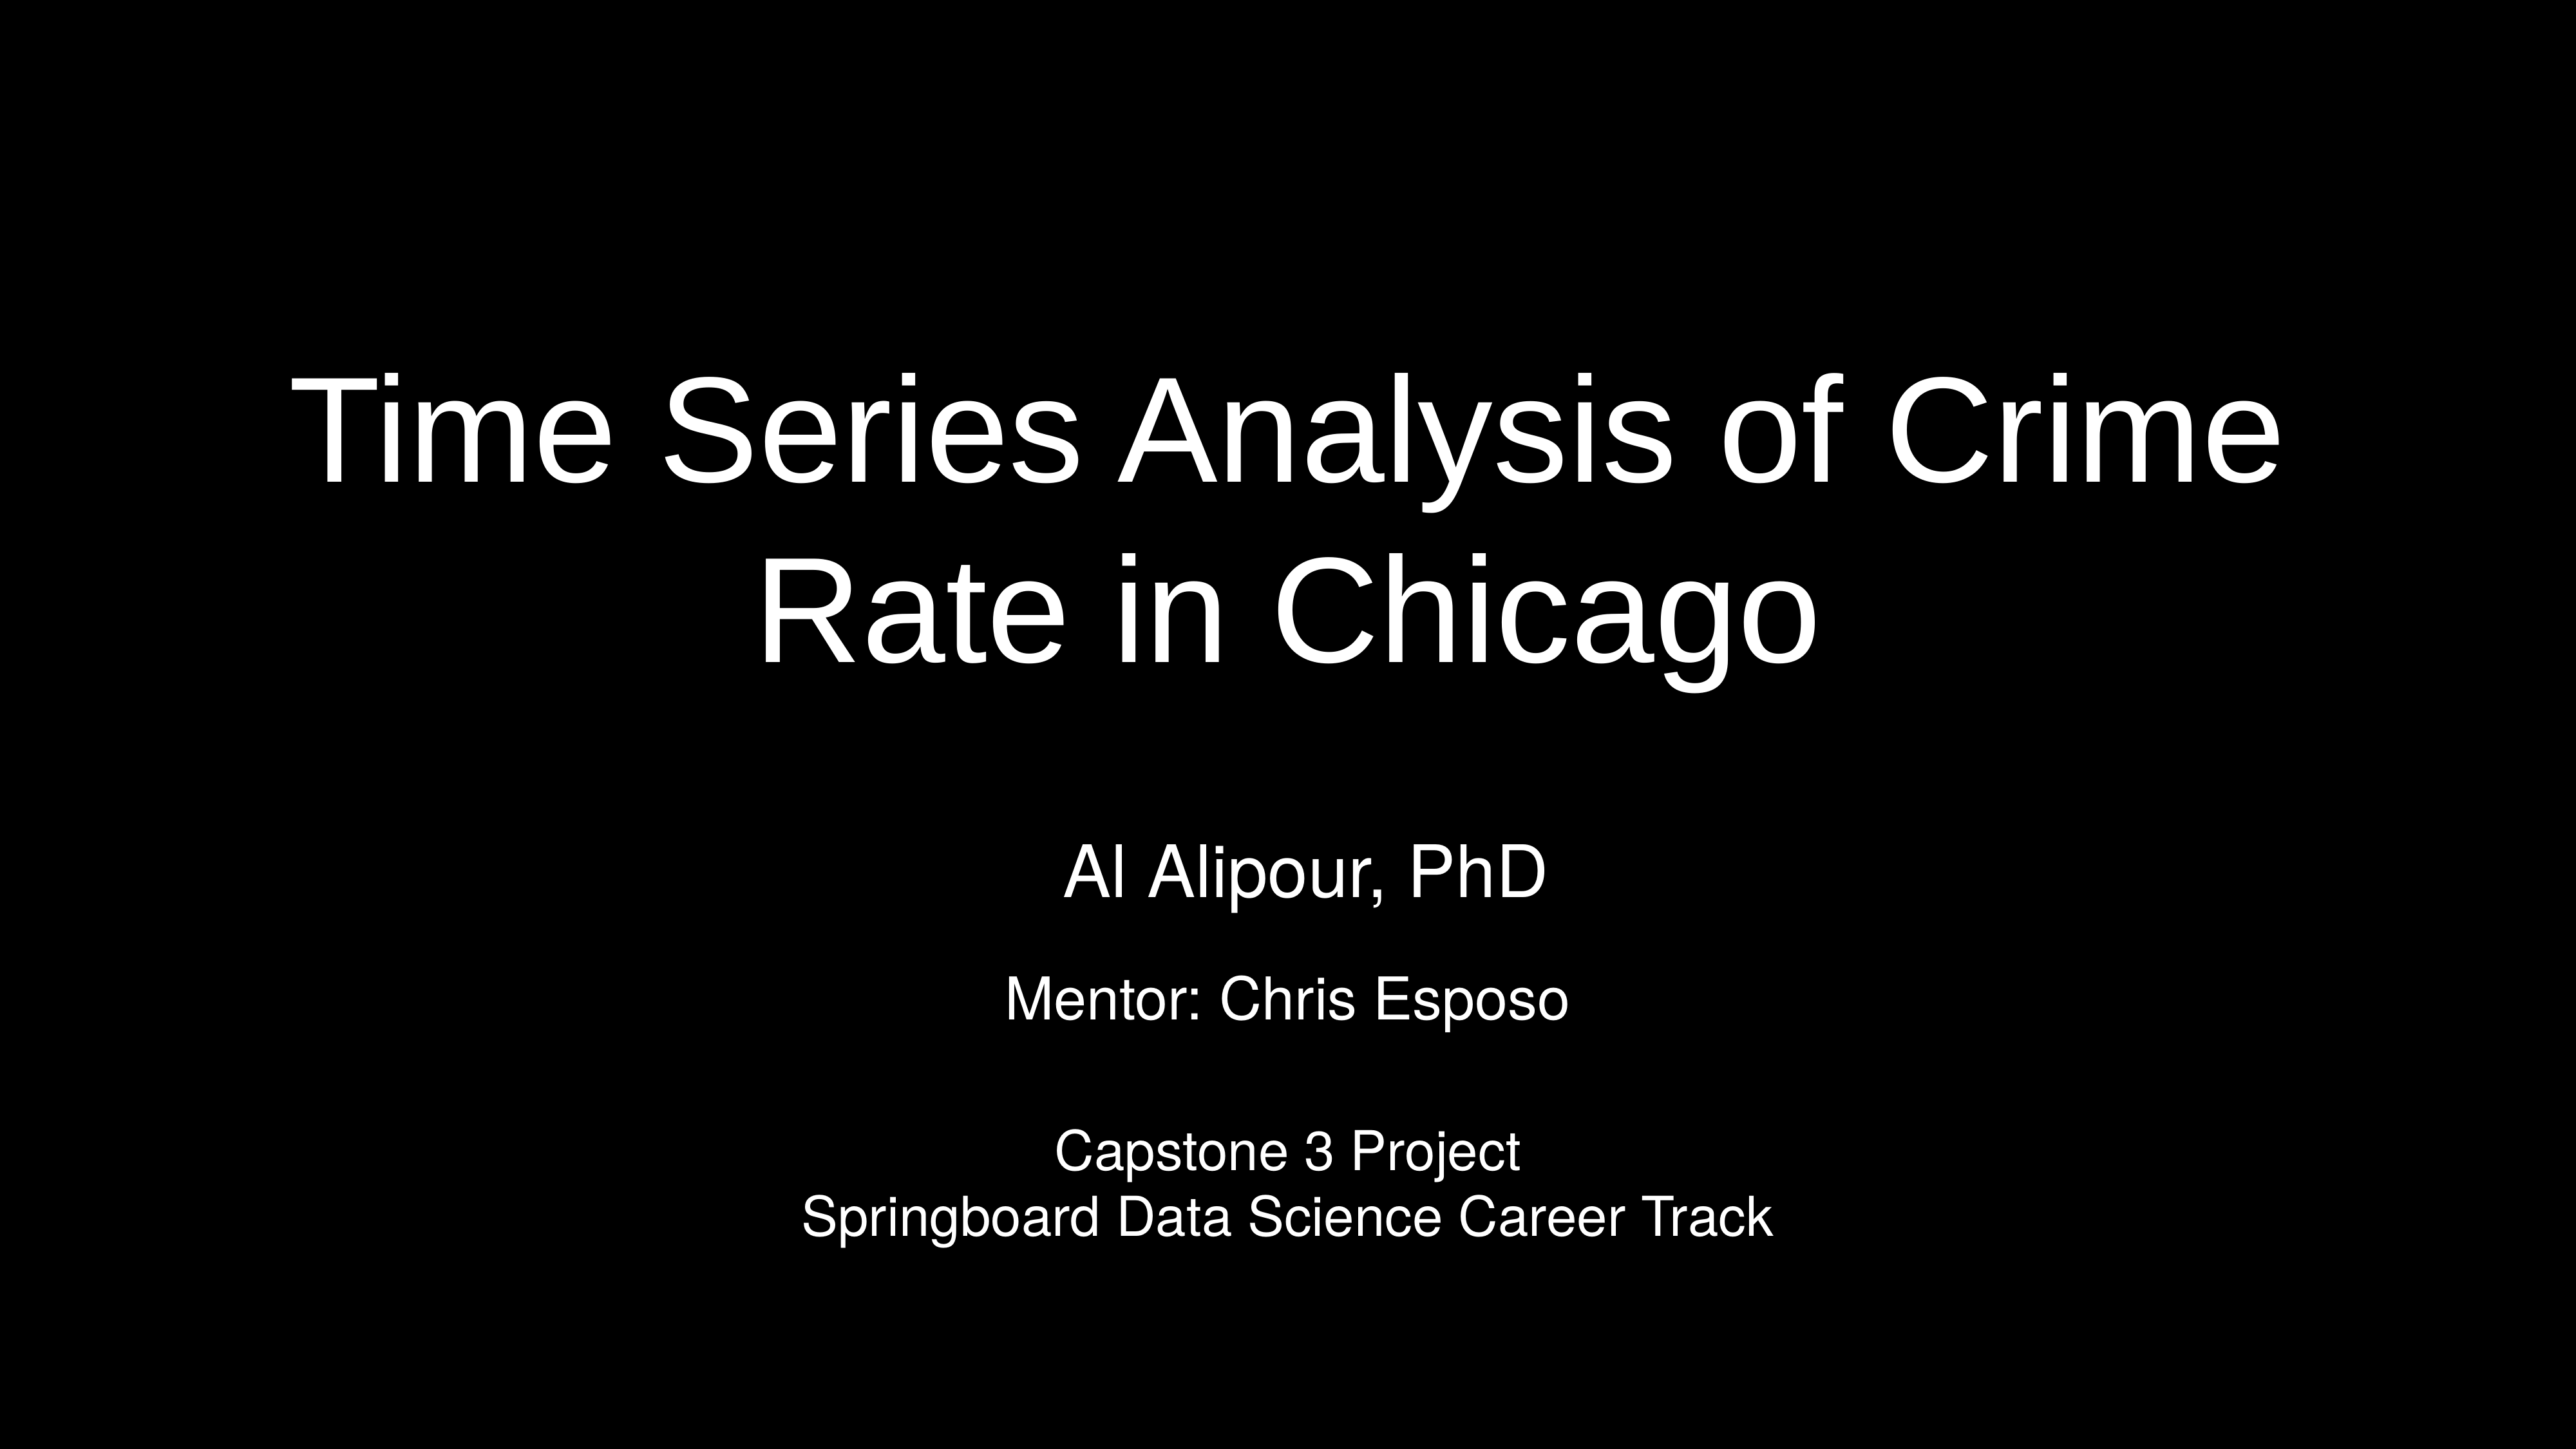

# Time Series Analysis of Crime Rate in Chicago
Al Alipour, PhD

Mentor: Chris Esposo
Capstone 3 Project
Springboard Data Science Career Track